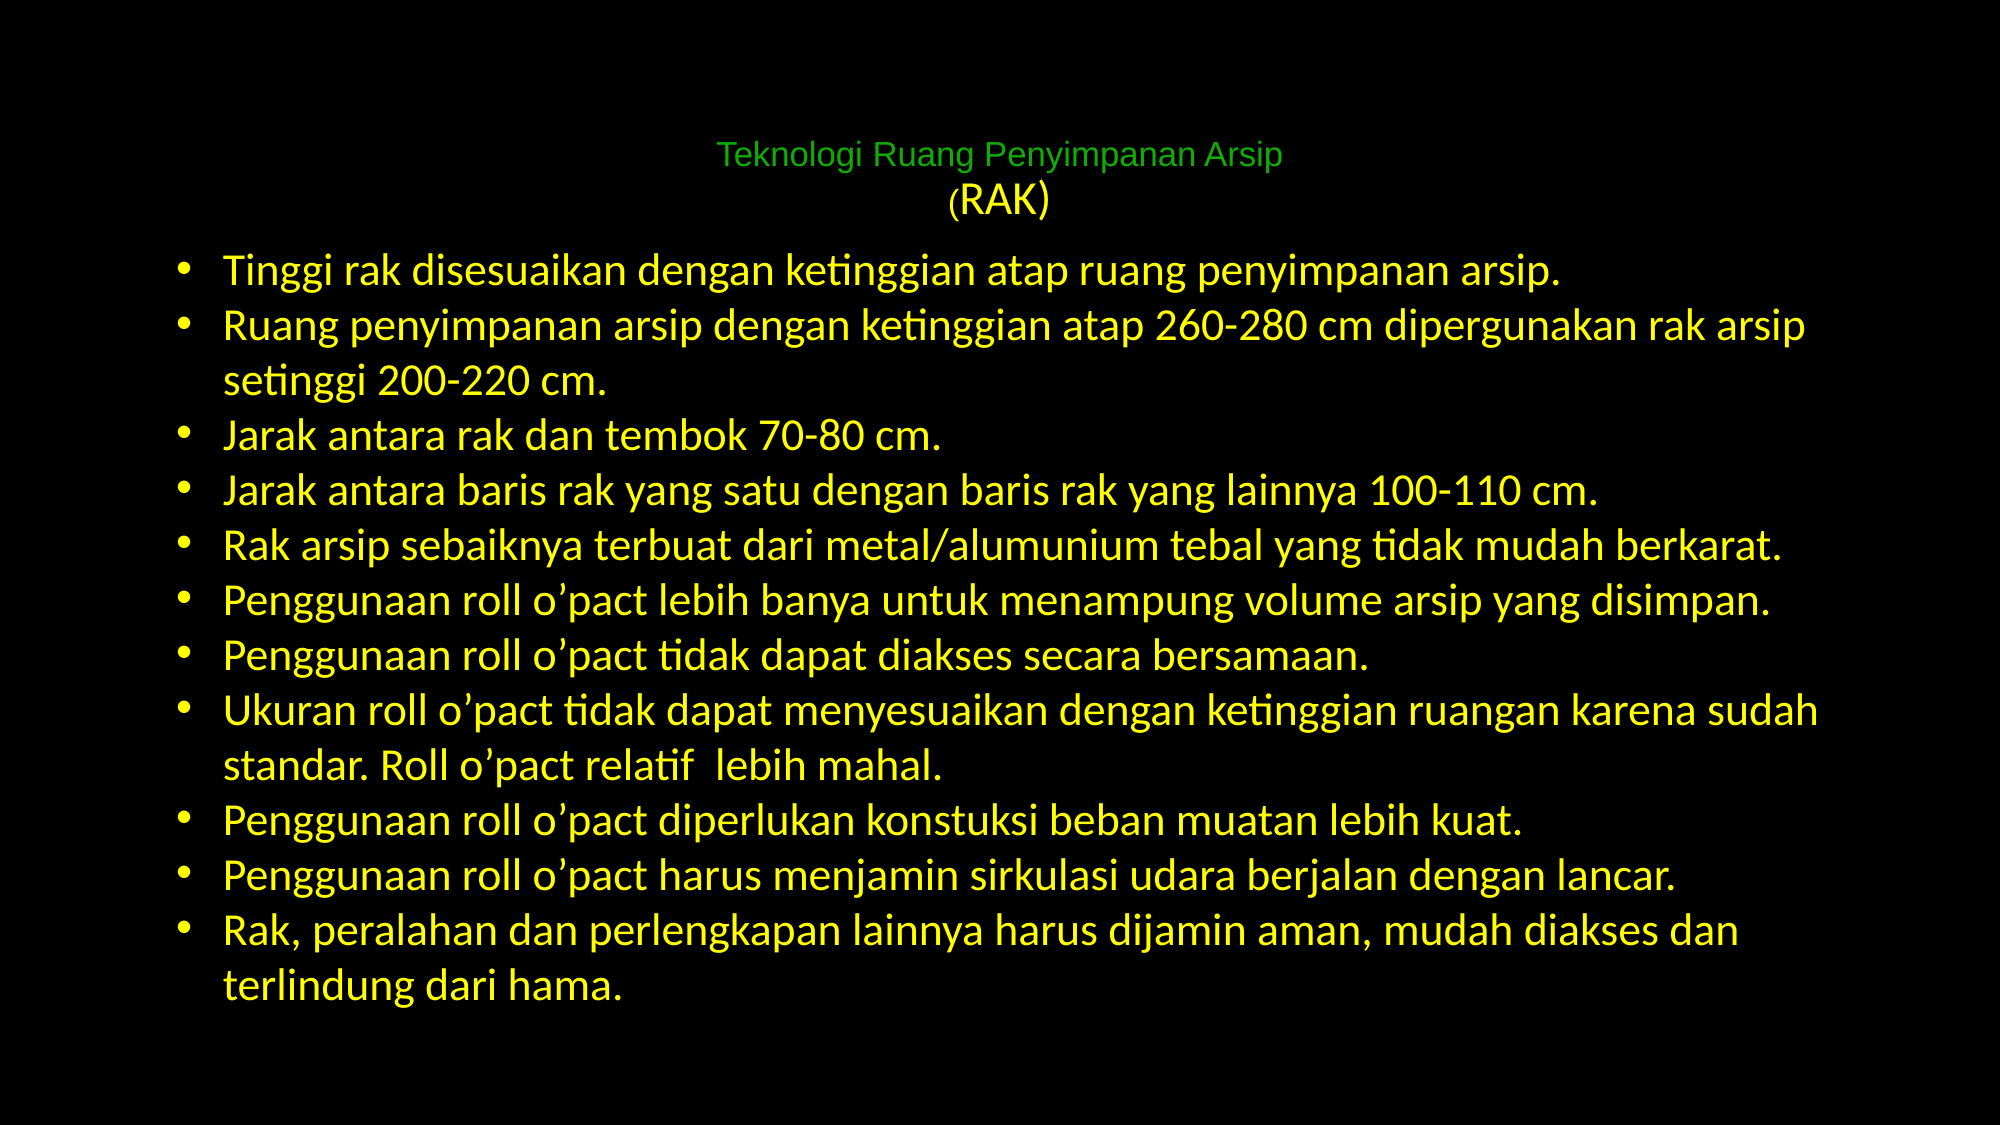

# Teknologi Ruang Penyimpanan Arsip (RAK)
Tinggi rak disesuaikan dengan ketinggian atap ruang penyimpanan arsip.
Ruang penyimpanan arsip dengan ketinggian atap 260-280 cm dipergunakan rak arsip setinggi 200-220 cm.
Jarak antara rak dan tembok 70-80 cm.
Jarak antara baris rak yang satu dengan baris rak yang lainnya 100-110 cm.
Rak arsip sebaiknya terbuat dari metal/alumunium tebal yang tidak mudah berkarat.
Penggunaan roll o’pact lebih banya untuk menampung volume arsip yang disimpan.
Penggunaan roll o’pact tidak dapat diakses secara bersamaan.
Ukuran roll o’pact tidak dapat menyesuaikan dengan ketinggian ruangan karena sudah standar. Roll o’pact relatif  lebih mahal.
Penggunaan roll o’pact diperlukan konstuksi beban muatan lebih kuat.
Penggunaan roll o’pact harus menjamin sirkulasi udara berjalan dengan lancar.
Rak, peralahan dan perlengkapan lainnya harus dijamin aman, mudah diakses dan terlindung dari hama.